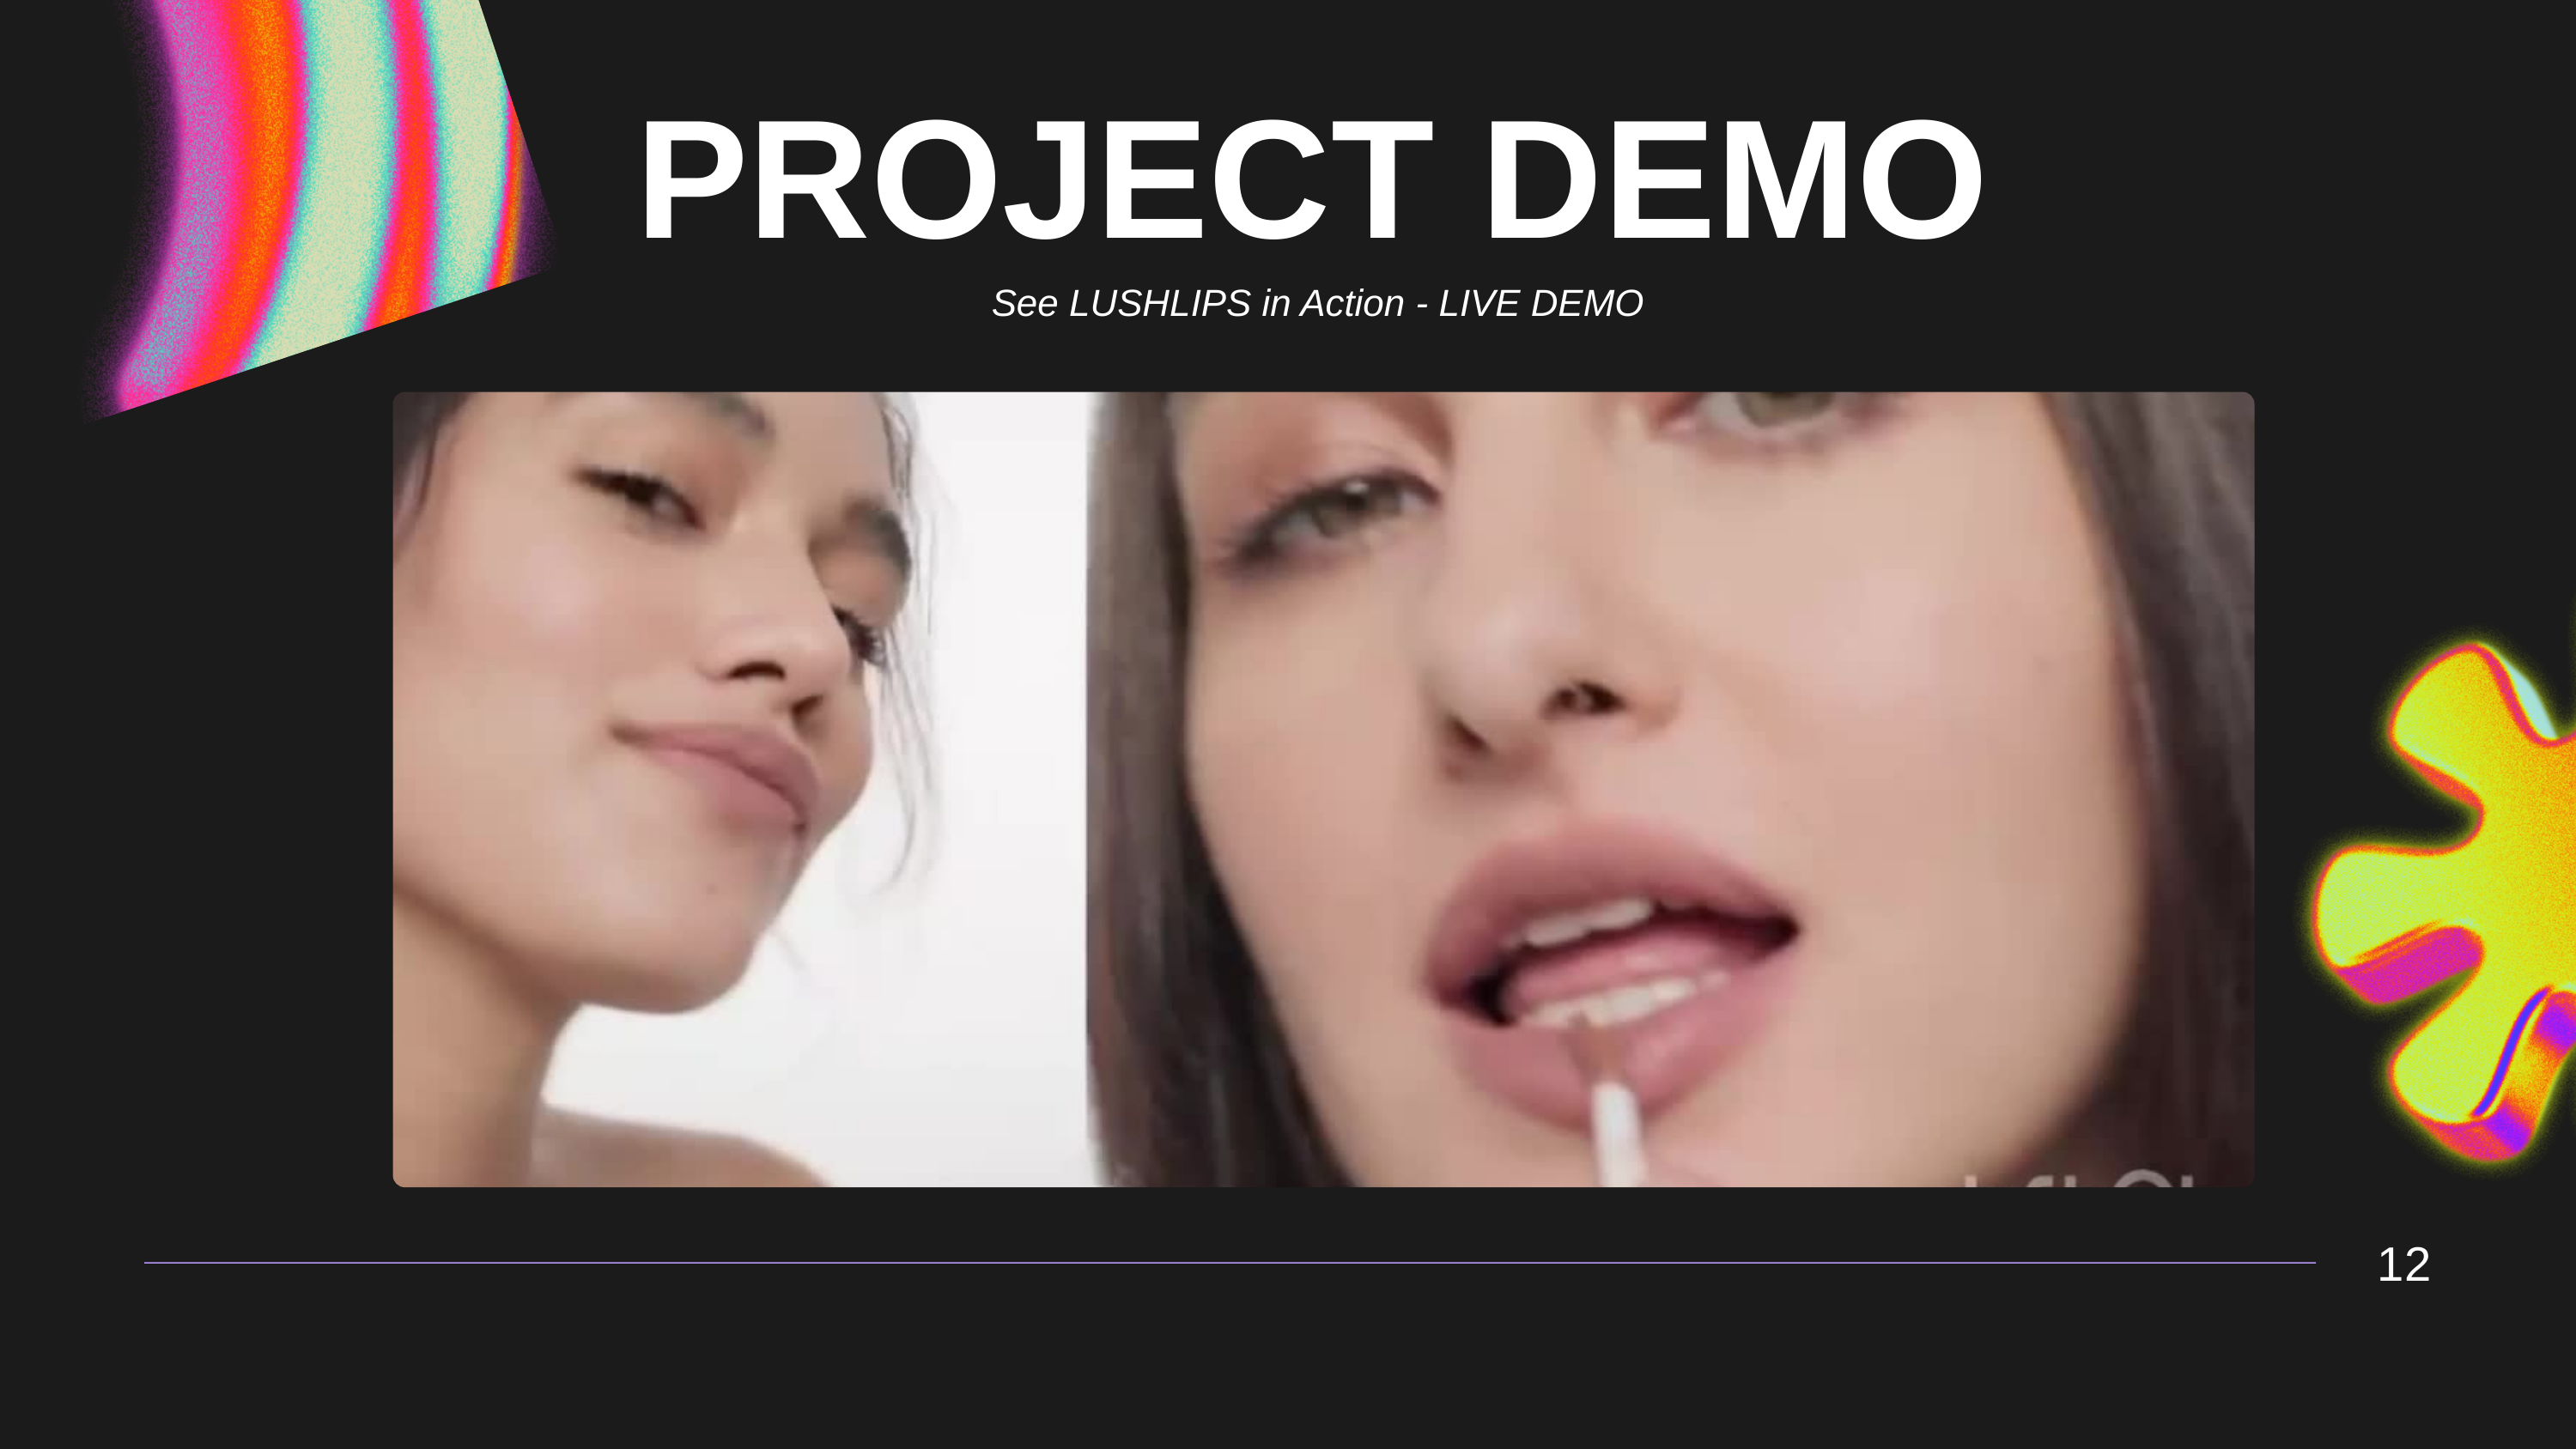

PROJECT DEMO
See LUSHLIPS in Action - LIVE DEMO

12